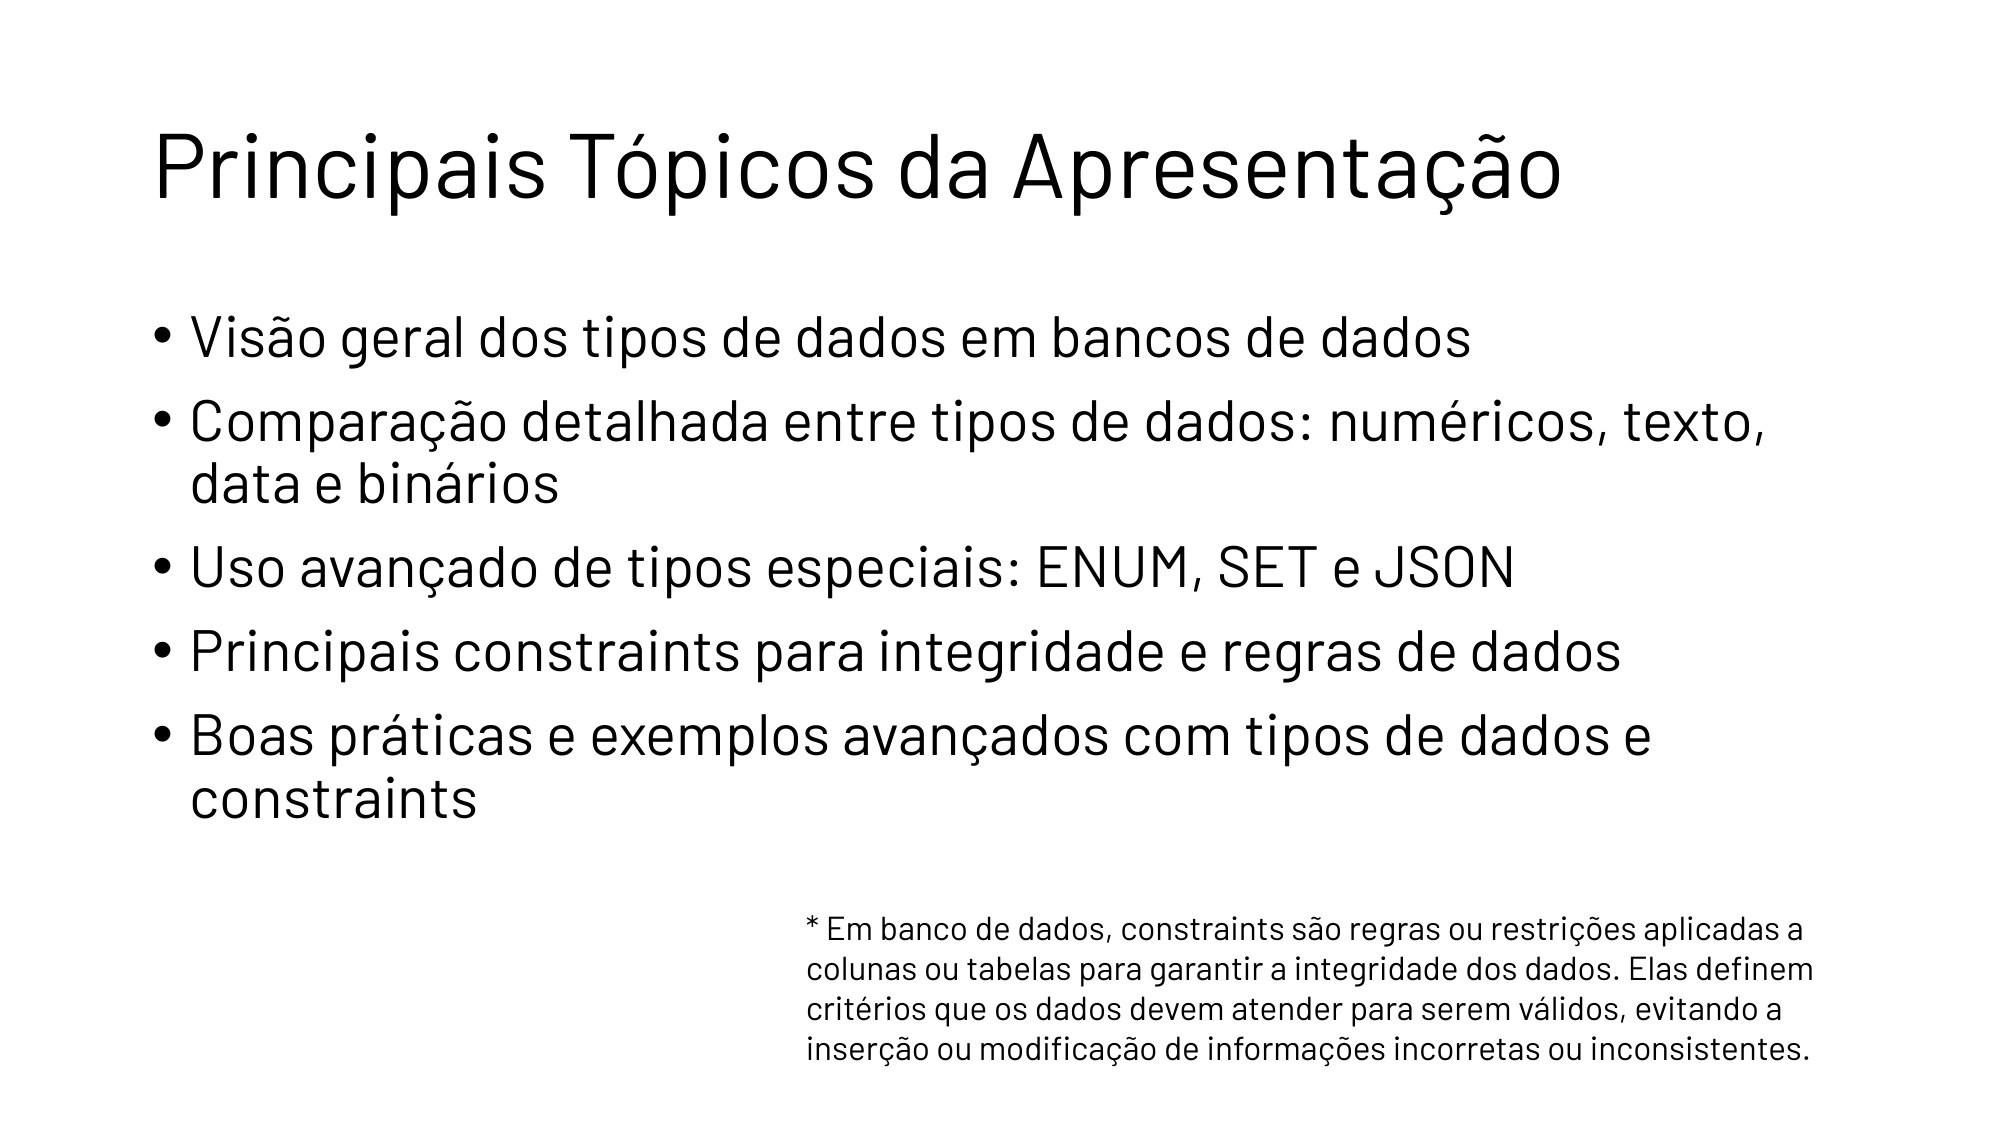

# Principais Tópicos da Apresentação
Visão geral dos tipos de dados em bancos de dados
Comparação detalhada entre tipos de dados: numéricos, texto, data e binários
Uso avançado de tipos especiais: ENUM, SET e JSON
Principais constraints para integridade e regras de dados
Boas práticas e exemplos avançados com tipos de dados e constraints
* Em banco de dados, constraints são regras ou restrições aplicadas a colunas ou tabelas para garantir a integridade dos dados. Elas definem critérios que os dados devem atender para serem válidos, evitando a inserção ou modificação de informações incorretas ou inconsistentes.